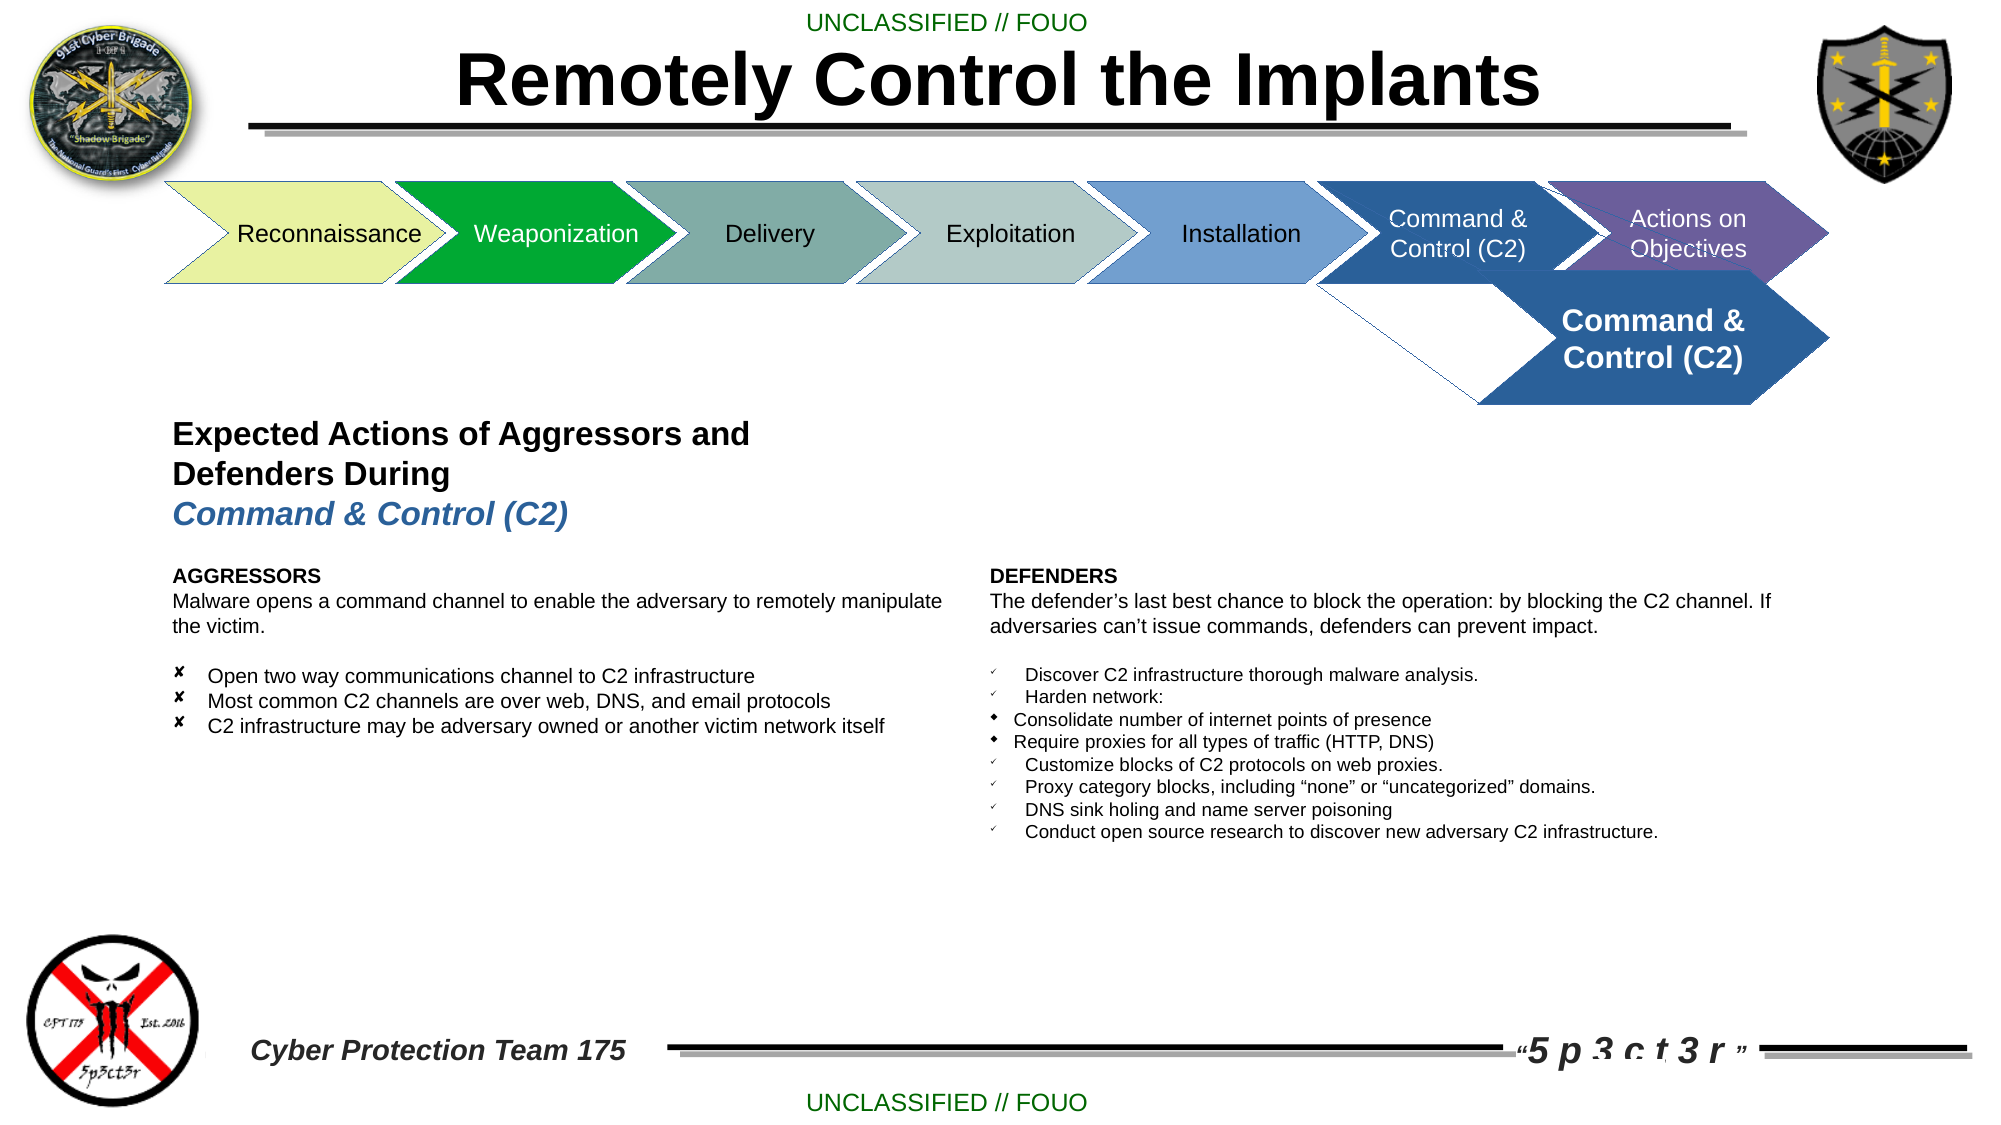

Remotely Control the Implants
       Reconnaissance
      Weaponization
 Delivery
    Exploitation
    Installation
Command &
Control (C2)

Actions on
Objectives

Command &
Control (C2)

Expected Actions of Aggressors and Defenders During
Command & Control (C2)
AGGRESSORS
Malware opens a command channel to enable the adversary to remotely manipulate the victim.

Open two way communications channel to C2 infrastructure
Most common C2 channels are over web, DNS, and email protocols
C2 infrastructure may be adversary owned or another victim network itself
DEFENDERS
The defender’s last best chance to block the operation: by blocking the C2 channel. If adversaries can’t issue commands, defenders can prevent impact.

Discover C2 infrastructure thorough malware analysis.
Harden network:
Consolidate number of internet points of presence
Require proxies for all types of traffic (HTTP, DNS)
Customize blocks of C2 protocols on web proxies.
Proxy category blocks, including “none” or “uncategorized” domains.
DNS sink holing and name server poisoning
Conduct open source research to discover new adversary C2 infrastructure.